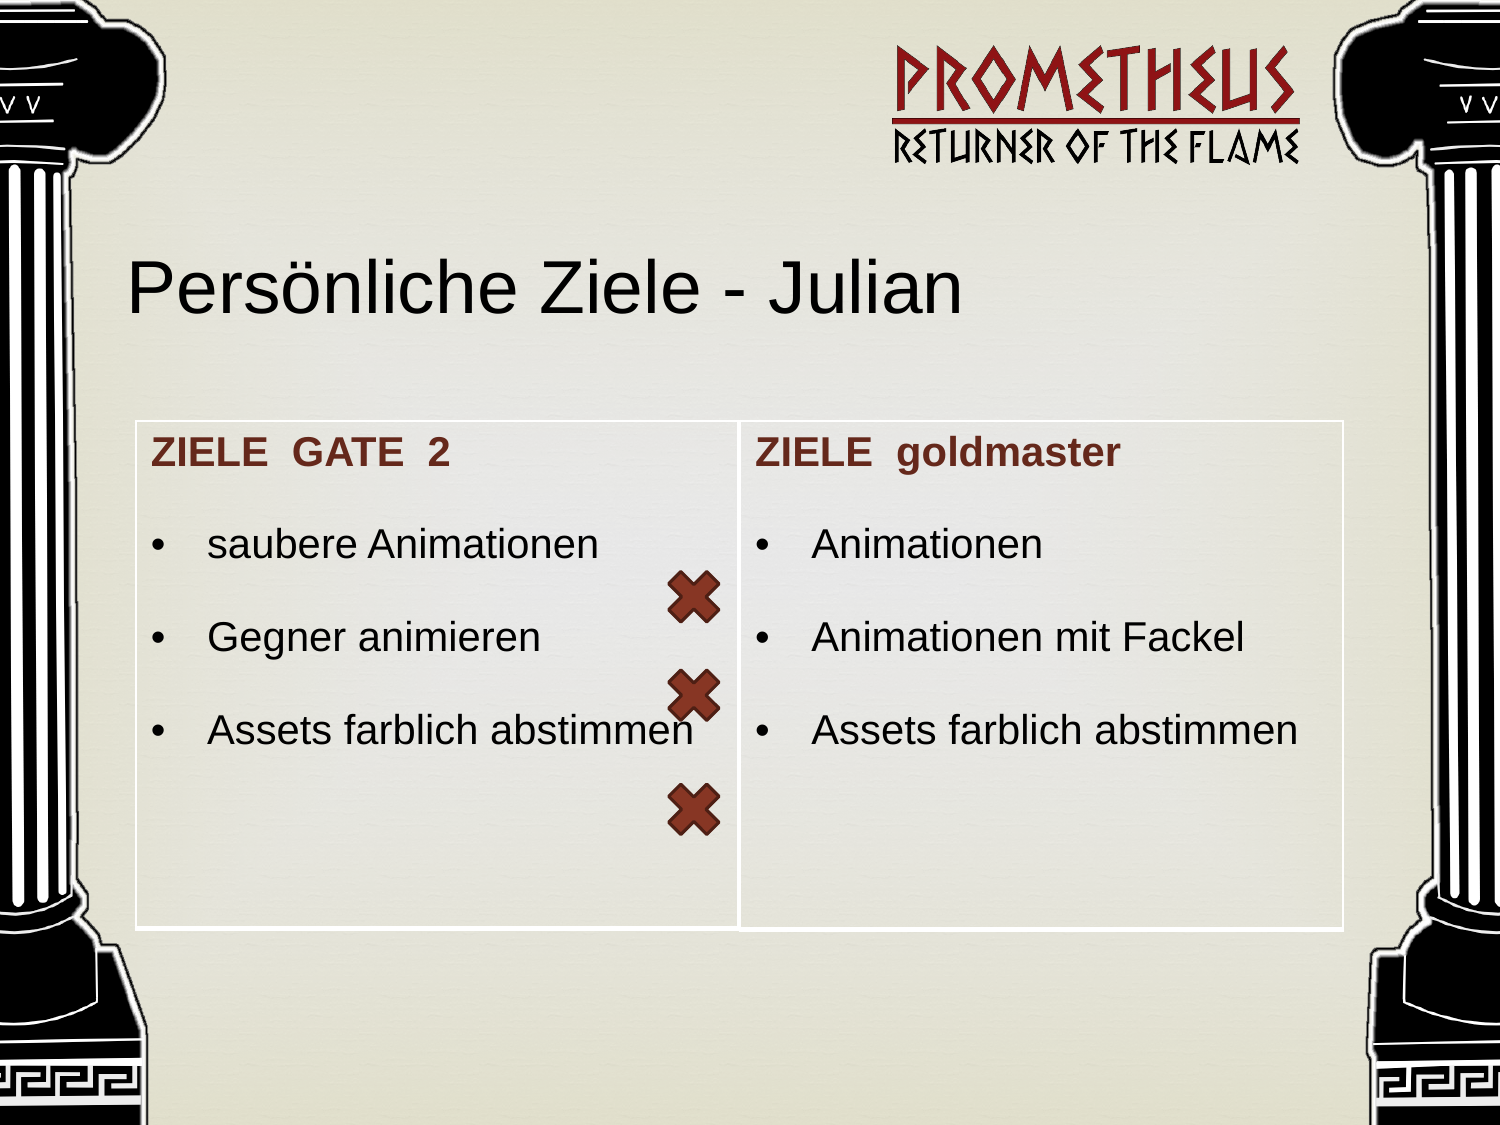

Persönliche Ziele - Julian
| ZIELE  GATE  2 saubere Animationen Gegner animieren Assets farblich abstimmen |
| --- |
| ZIELE  goldmaster Animationen Animationen mit Fackel Assets farblich abstimmen |
| --- |